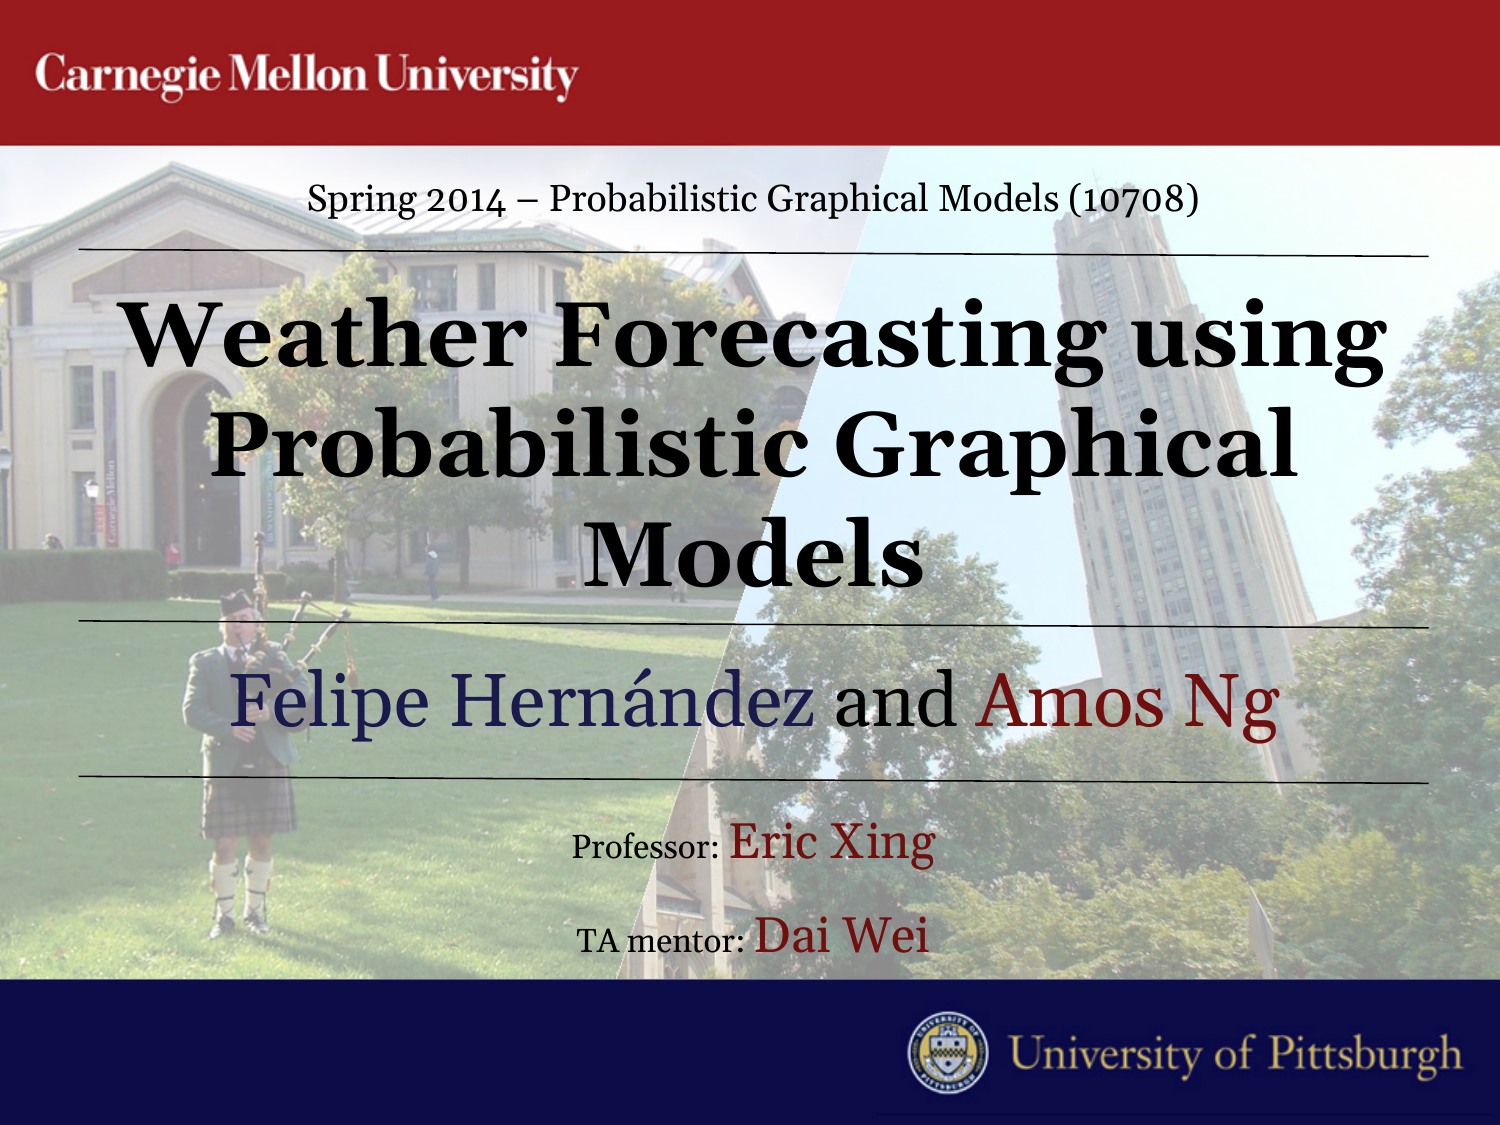

Spring 2014 – Probabilistic Graphical Models (10708)
# Weather Forecasting using Probabilistic Graphical Models
Felipe Hernández and Amos Ng
Professor: Eric Xing
TA mentor: Dai Wei